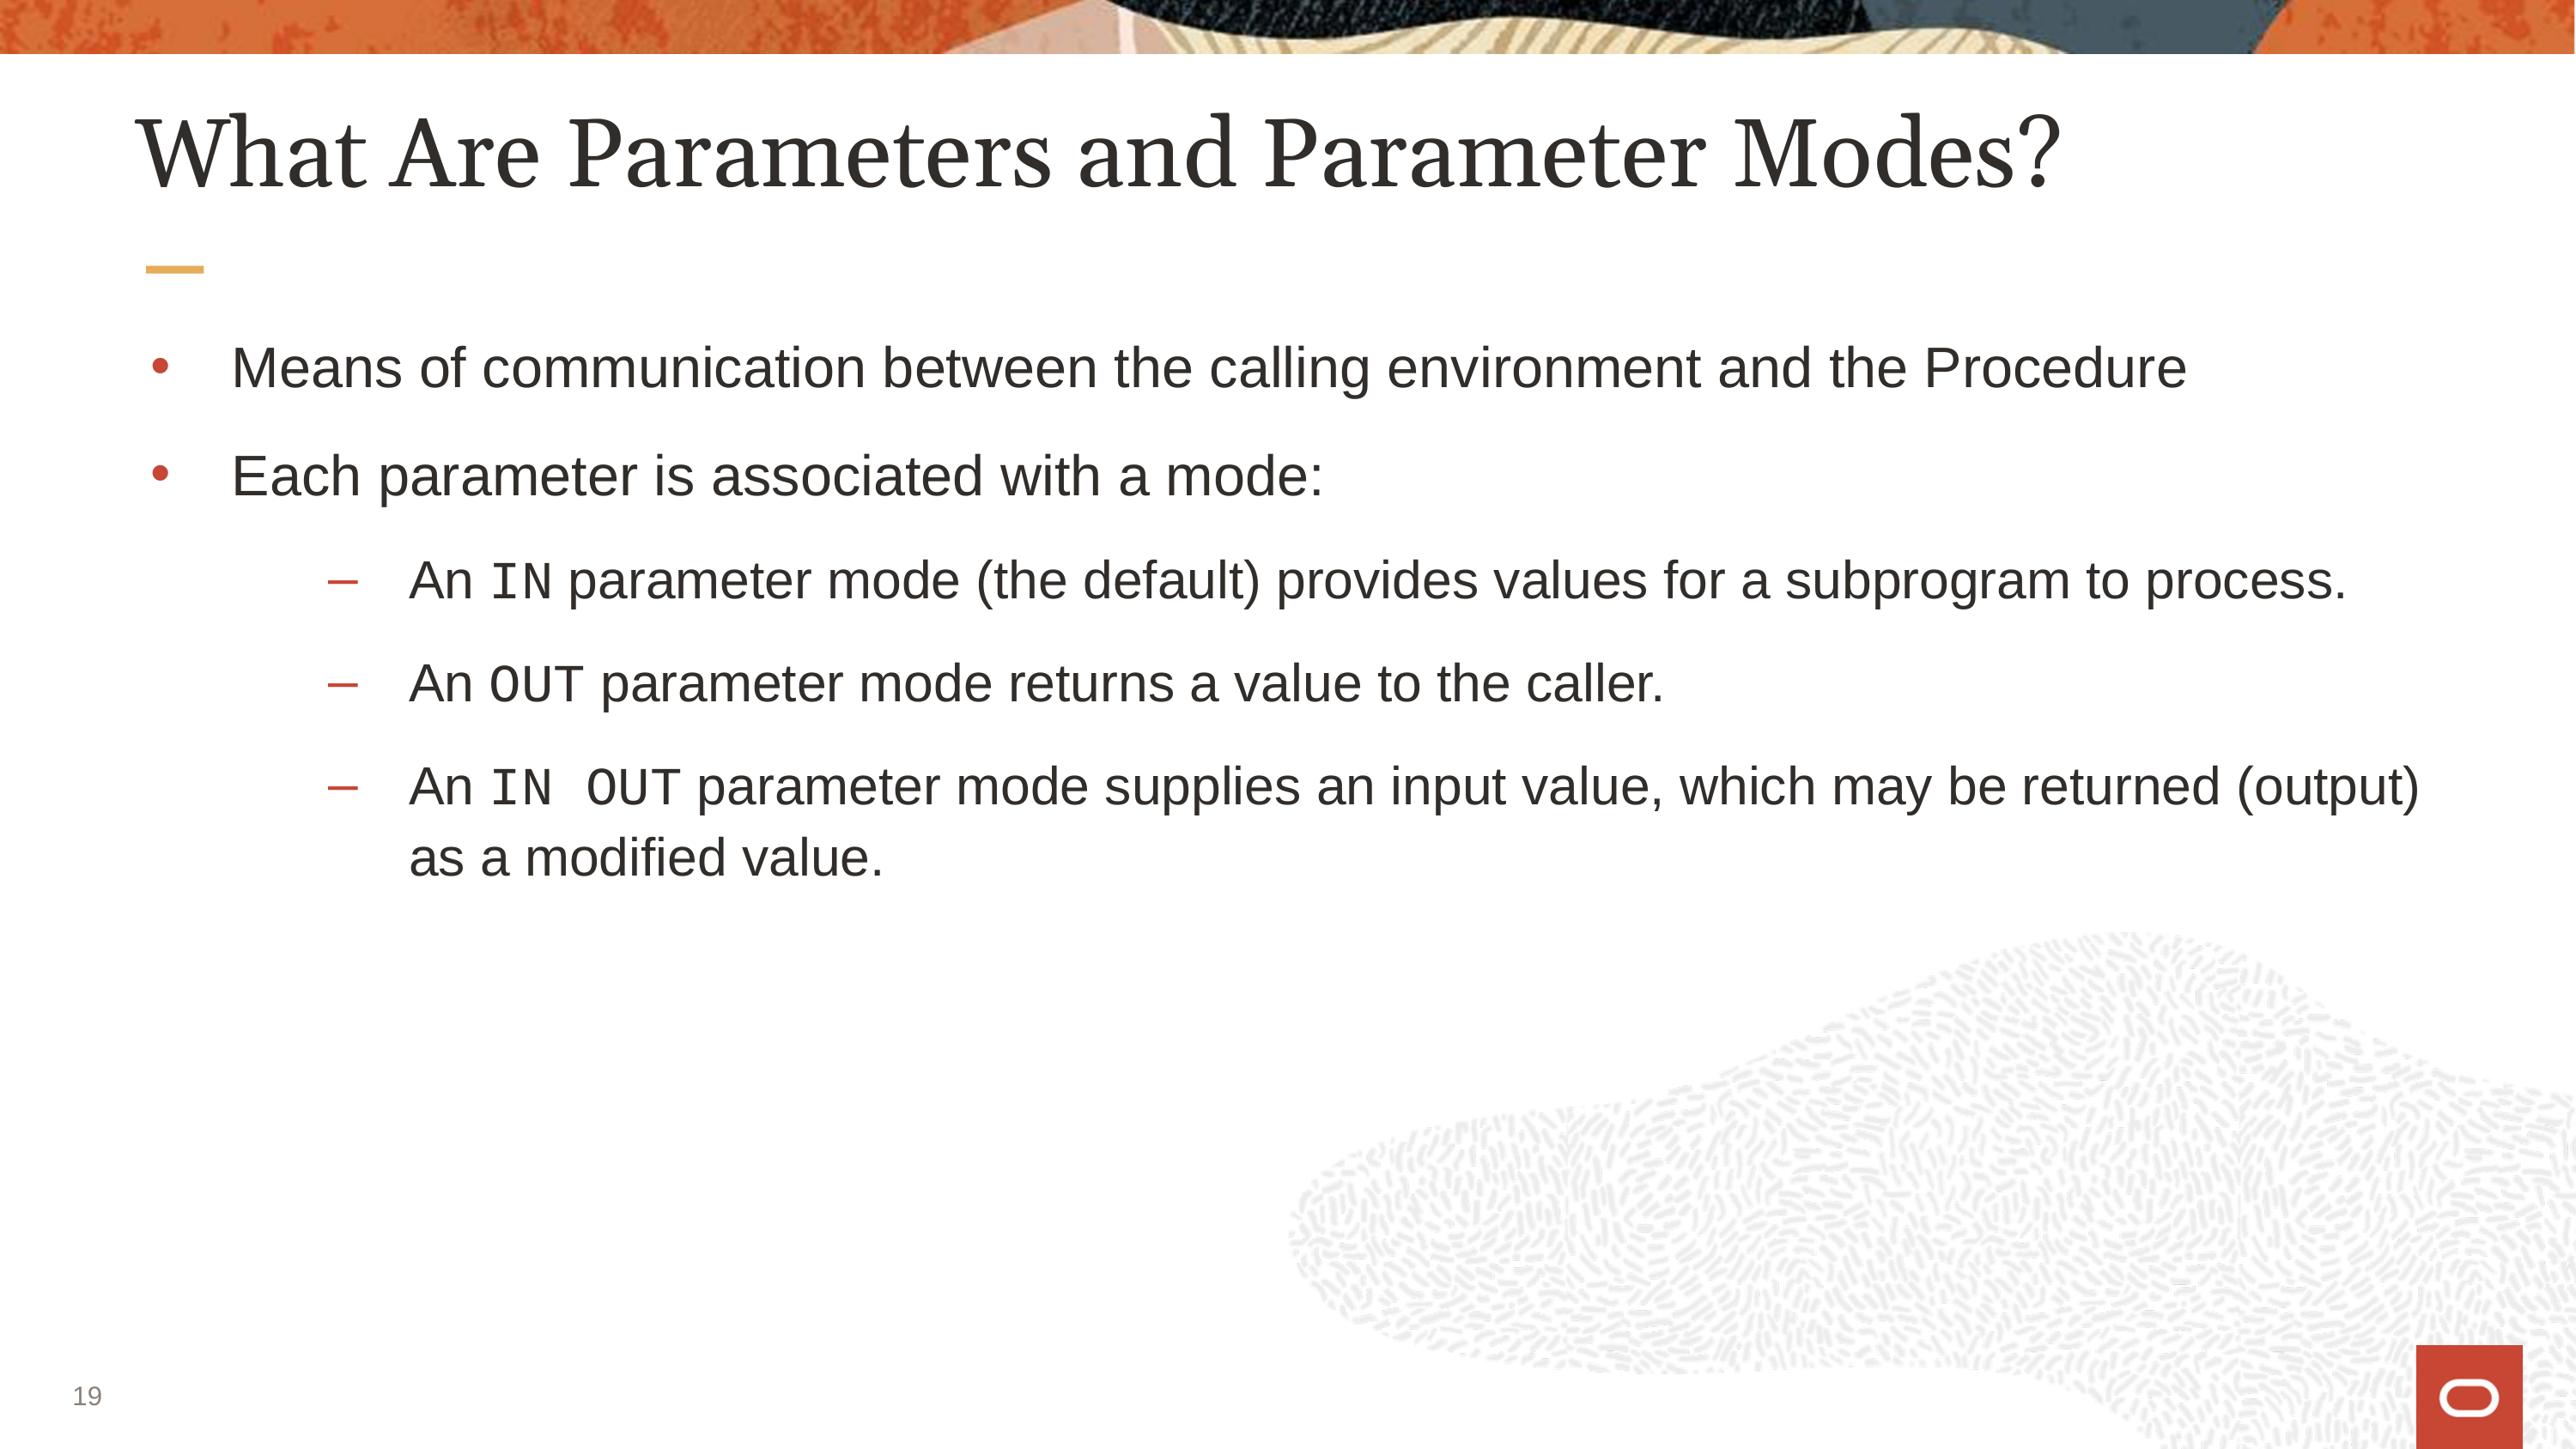

# What Are Parameters and Parameter Modes?
Means of communication between the calling environment and the Procedure
Each parameter is associated with a mode:
An IN parameter mode (the default) provides values for a subprogram to process.
An OUT parameter mode returns a value to the caller.
An IN OUT parameter mode supplies an input value, which may be returned (output) as a modified value.